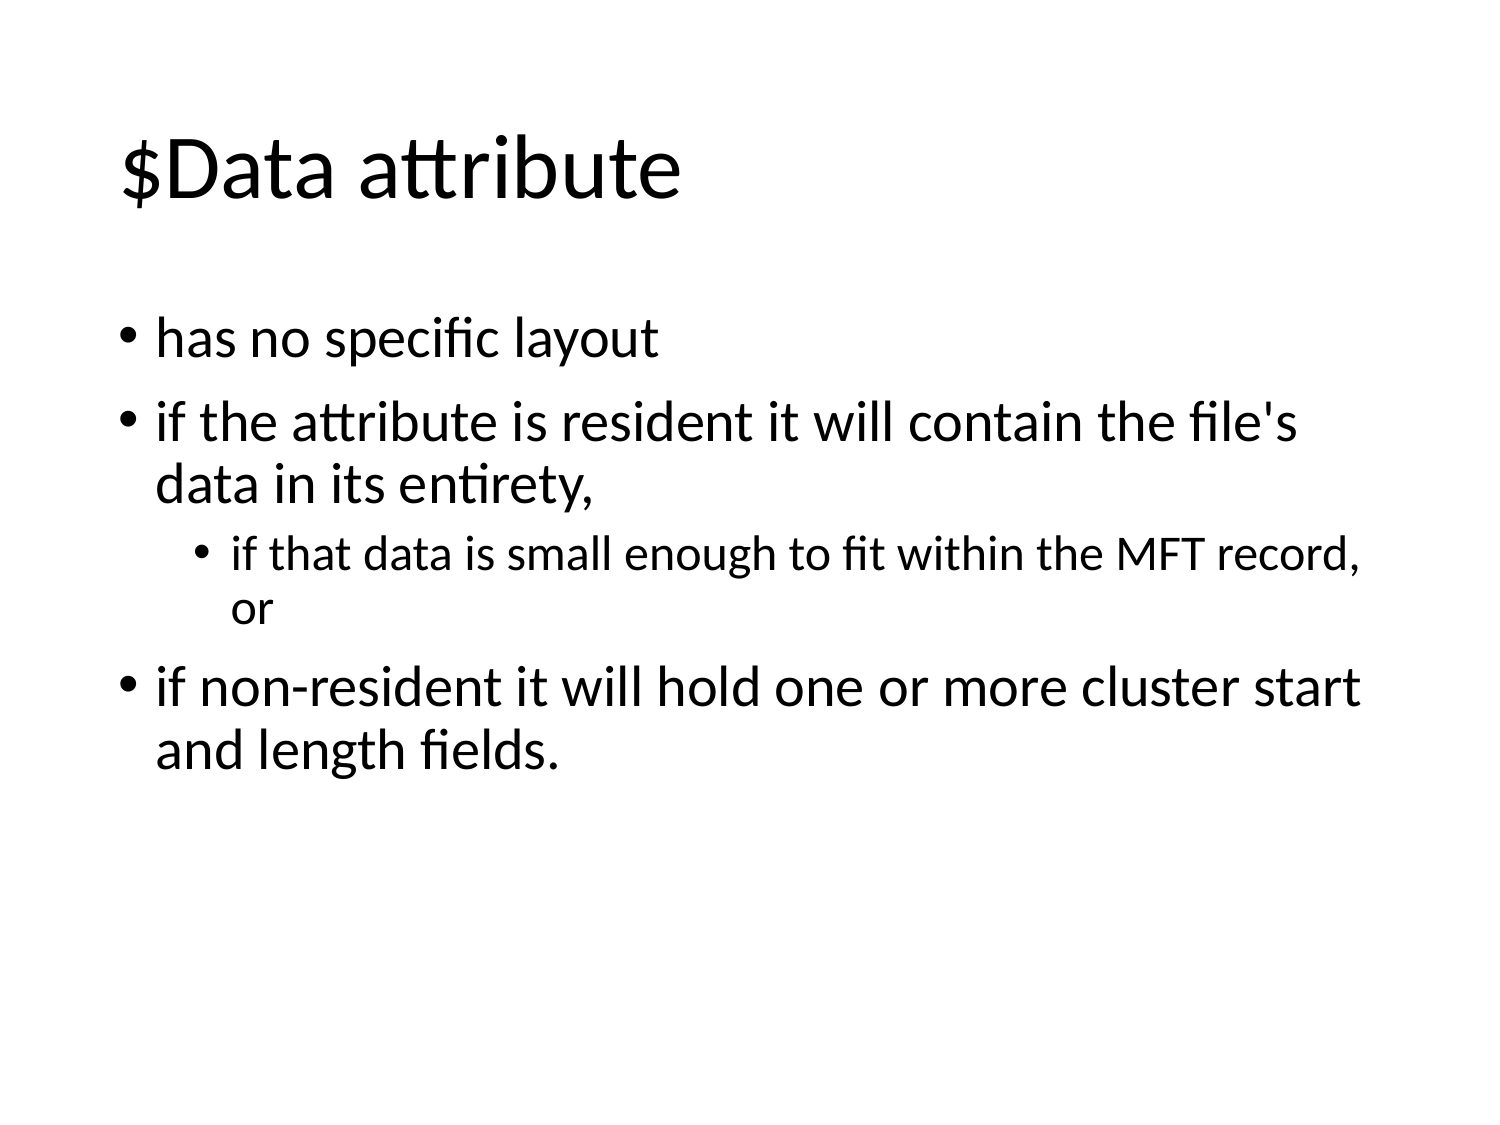

# $Data attribute
has no specific layout
if the attribute is resident it will contain the file's data in its entirety,
if that data is small enough to fit within the MFT record, or
if non-resident it will hold one or more cluster start and length fields.